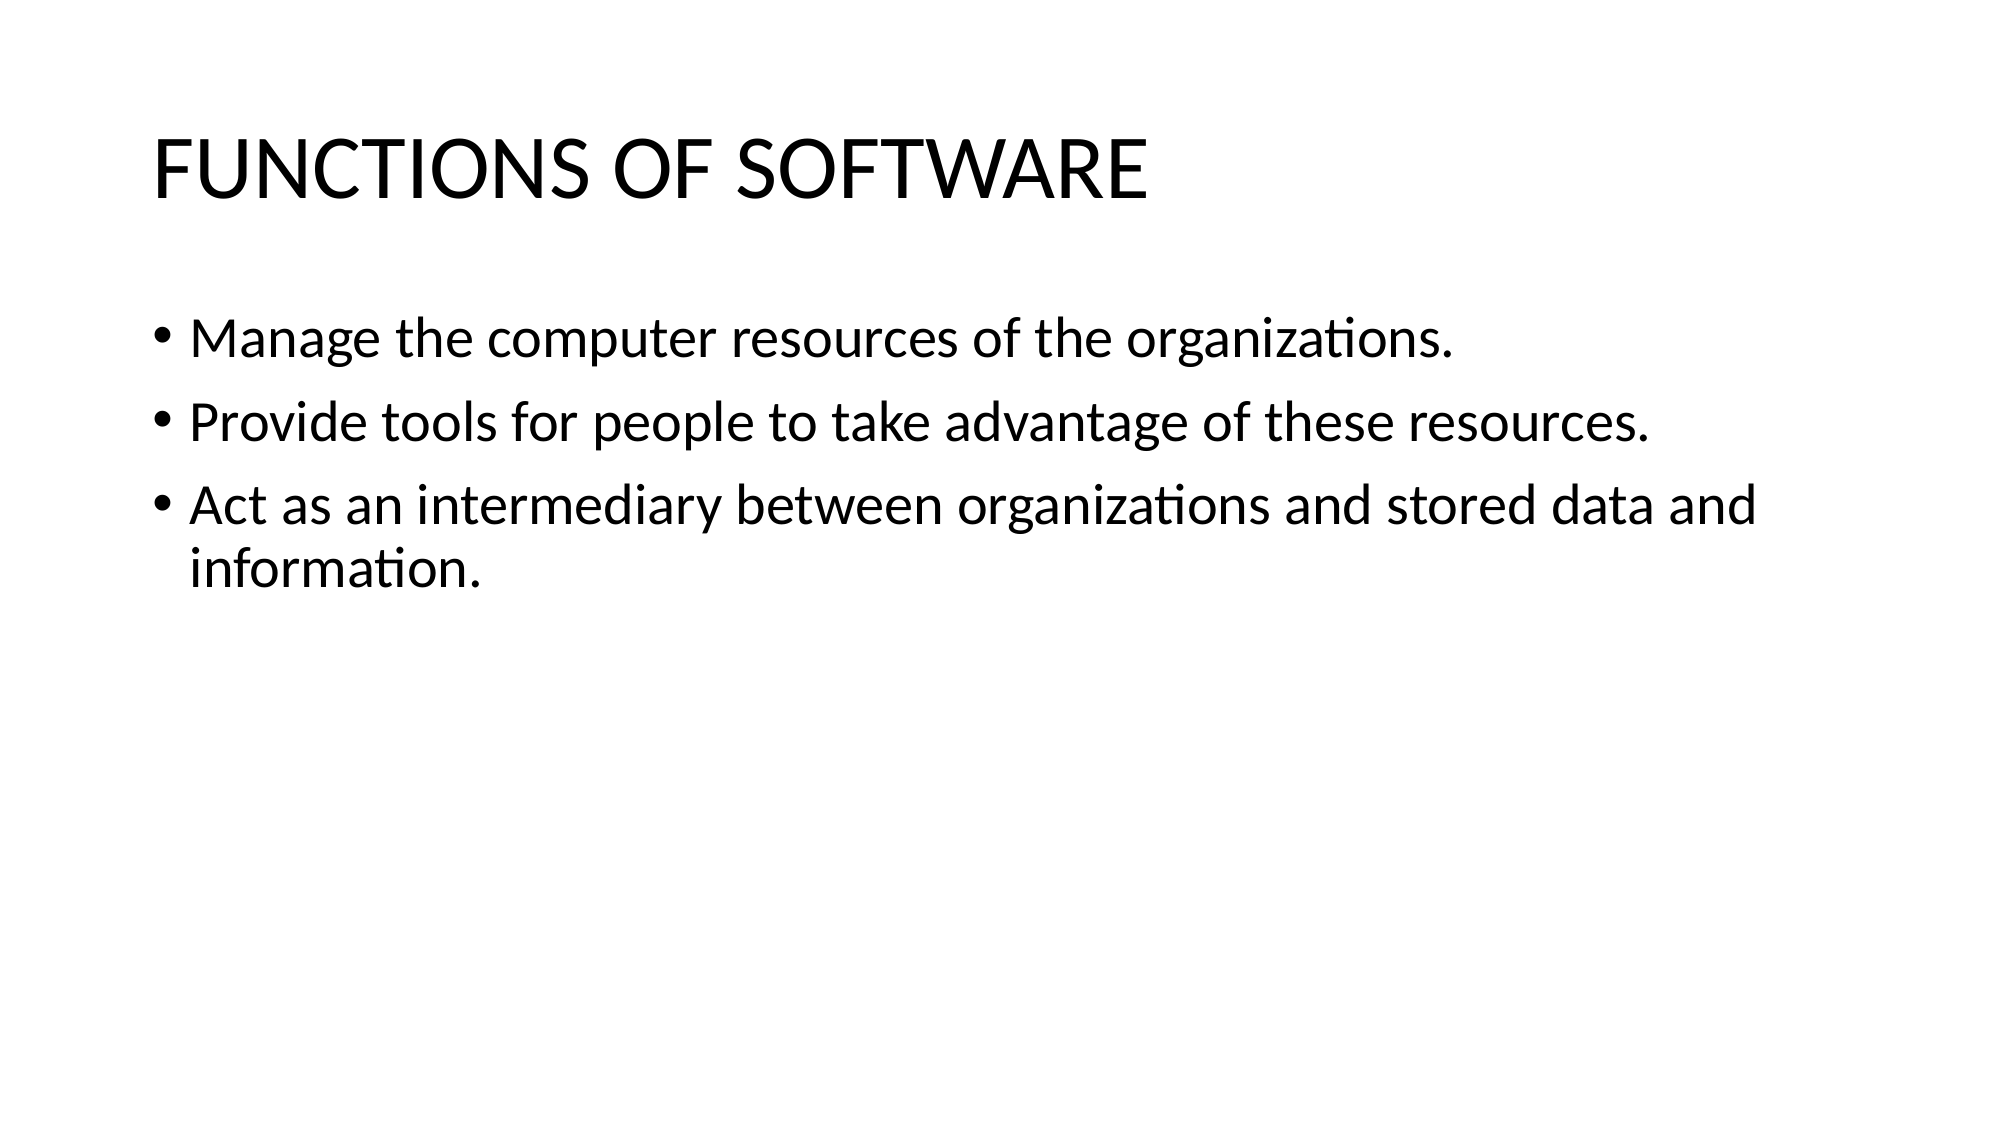

# FUNCTIONS OF SOFTWARE
Manage the computer resources of the organizations.
Provide tools for people to take advantage of these resources.
Act as an intermediary between organizations and stored data and information.